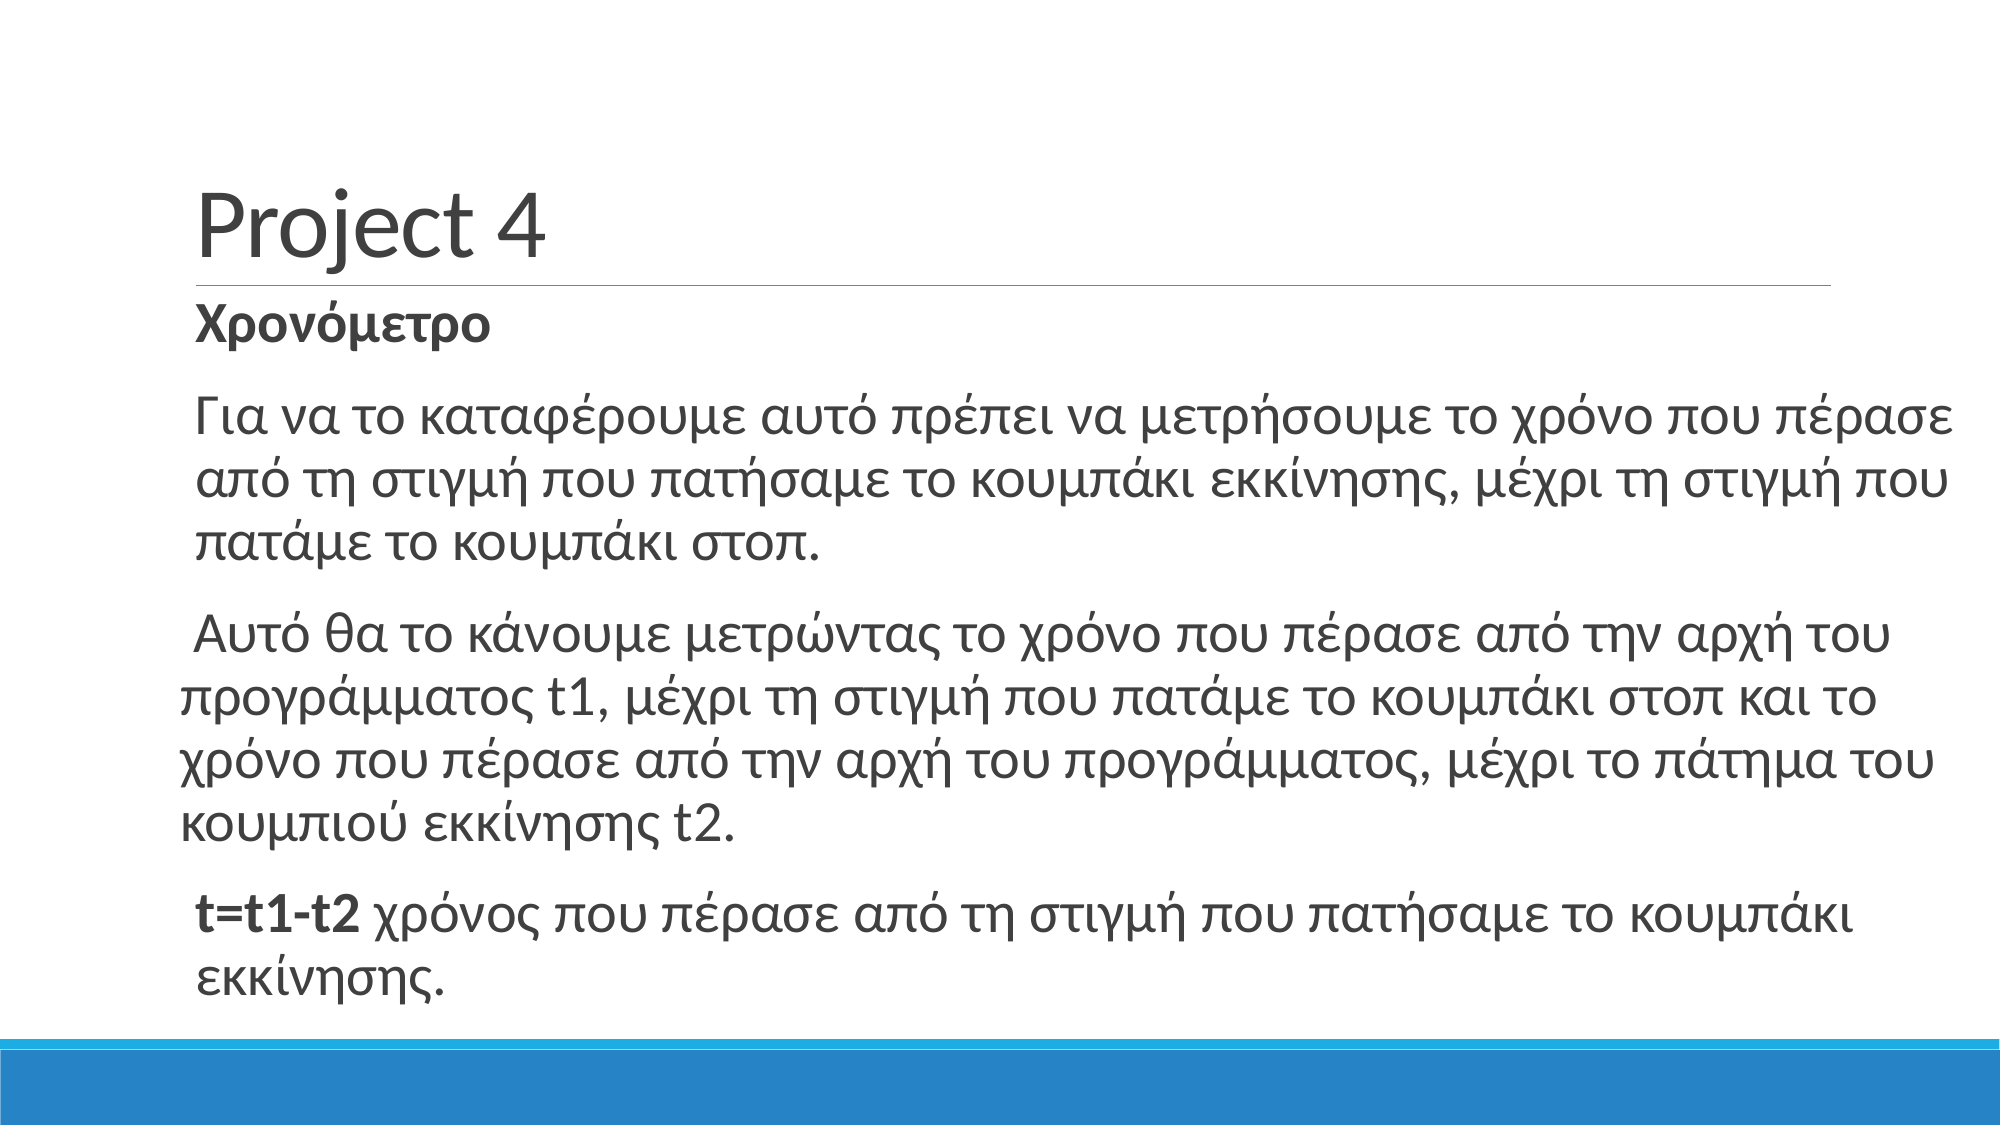

# Project 4
Χρονόμετρο
Για να το καταφέρουμε αυτό πρέπει να μετρήσουμε το χρόνο που πέρασε από τη στιγμή που πατήσαμε το κουμπάκι εκκίνησης, μέχρι τη στιγμή που πατάμε το κουμπάκι στοπ.
 Αυτό θα το κάνουμε μετρώντας το χρόνο που πέρασε από την αρχή του προγράμματος t1, μέχρι τη στιγμή που πατάμε το κουμπάκι στοπ και το χρόνο που πέρασε από την αρχή του προγράμματος, μέχρι το πάτημα του κουμπιού εκκίνησης t2.
t=t1-t2 χρόνος που πέρασε από τη στιγμή που πατήσαμε το κουμπάκι εκκίνησης.